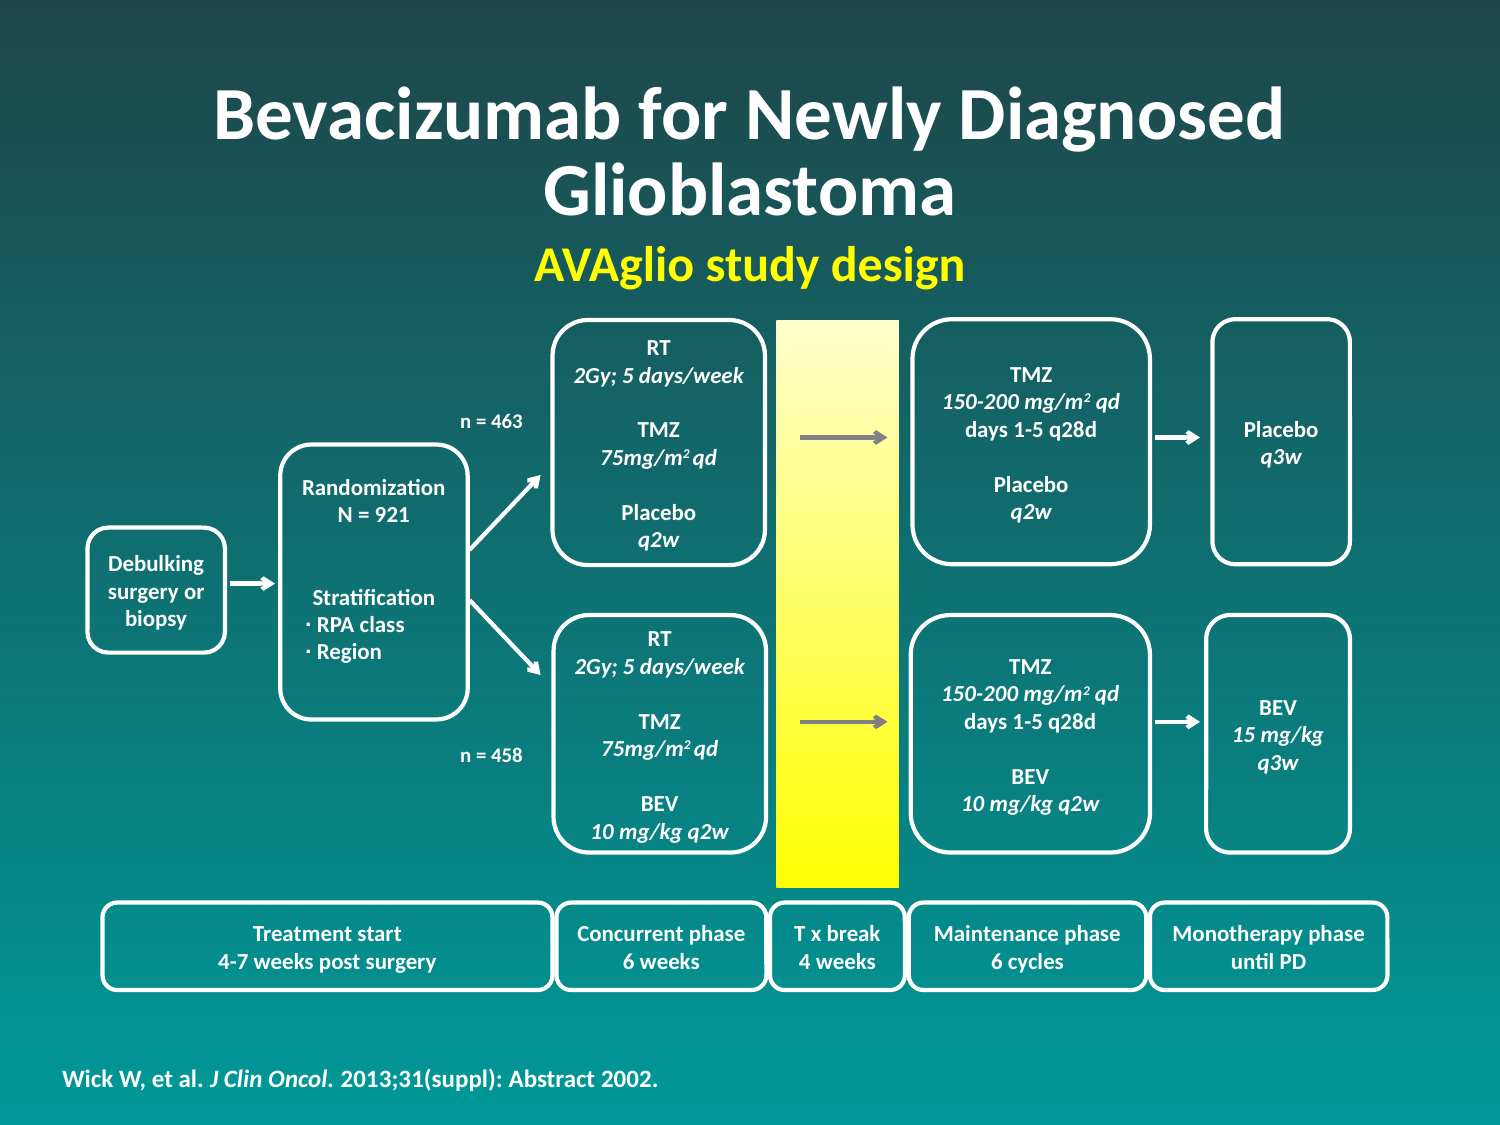

Bevacizumab for Newly Diagnosed Glioblastoma
AVAglio study design
TMZ
150-200 mg/m2 qd days 1-5 q28d

Placebo
q2w
Placebo
q3w
RT
2Gy; 5 days/week

TMZ
75mg/m2 qd

Placebo
q2w

n = 463
Randomization
N = 921

Stratification
   ∙ RPA class
   ∙ Region

Debulking surgery or biopsy
RT
2Gy; 5 days/week

TMZ
75mg/m2 qd

BEV
10 mg/kg q2w
TMZ
150-200 mg/m2 qd days 1-5 q28d

BEV
10 mg/kg q2w
BEV
15 mg/kg q3w
n = 458
Treatment start
4-7 weeks post surgery
Concurrent phase
6 weeks
T x break
4 weeks
Maintenance phase
6 cycles
Monotherapy phase
until PD
Wick W, et al. J Clin Oncol. 2013;31(suppl): Abstract 2002.